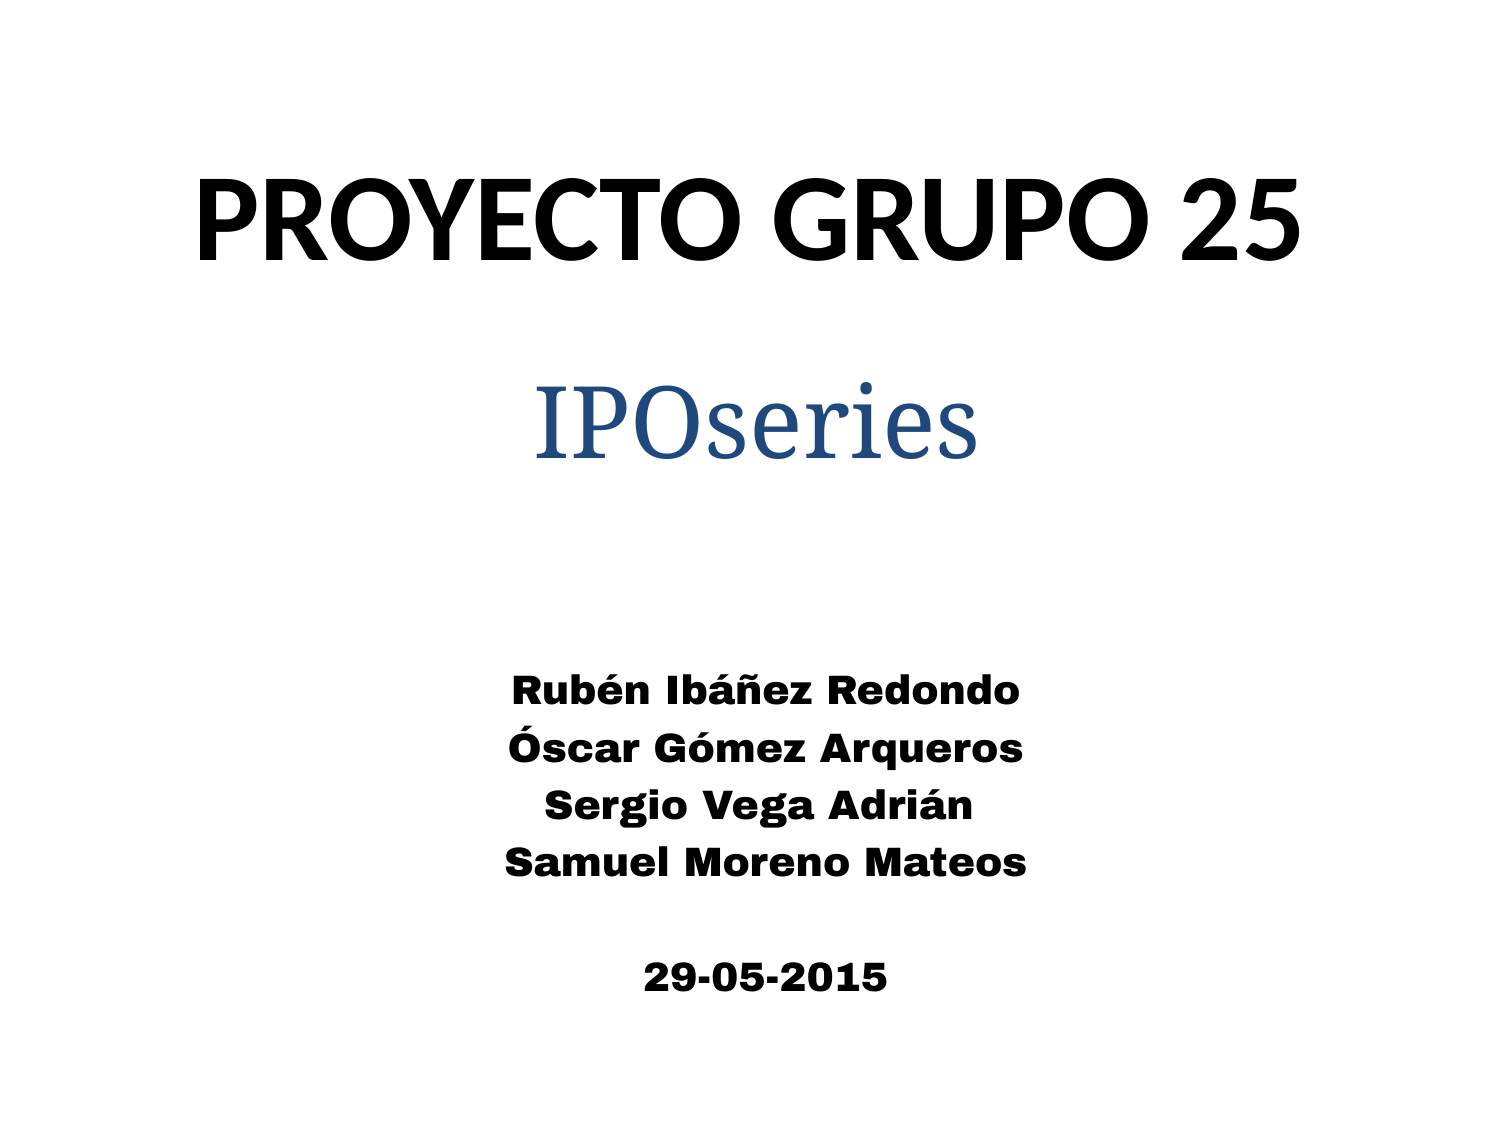

# PROYECTO GRUPO 25
IPOseries
Rubén Ibáñez Redondo
Óscar Gómez Arqueros
Sergio Vega Adrián
Samuel Moreno Mateos

29-05-2015